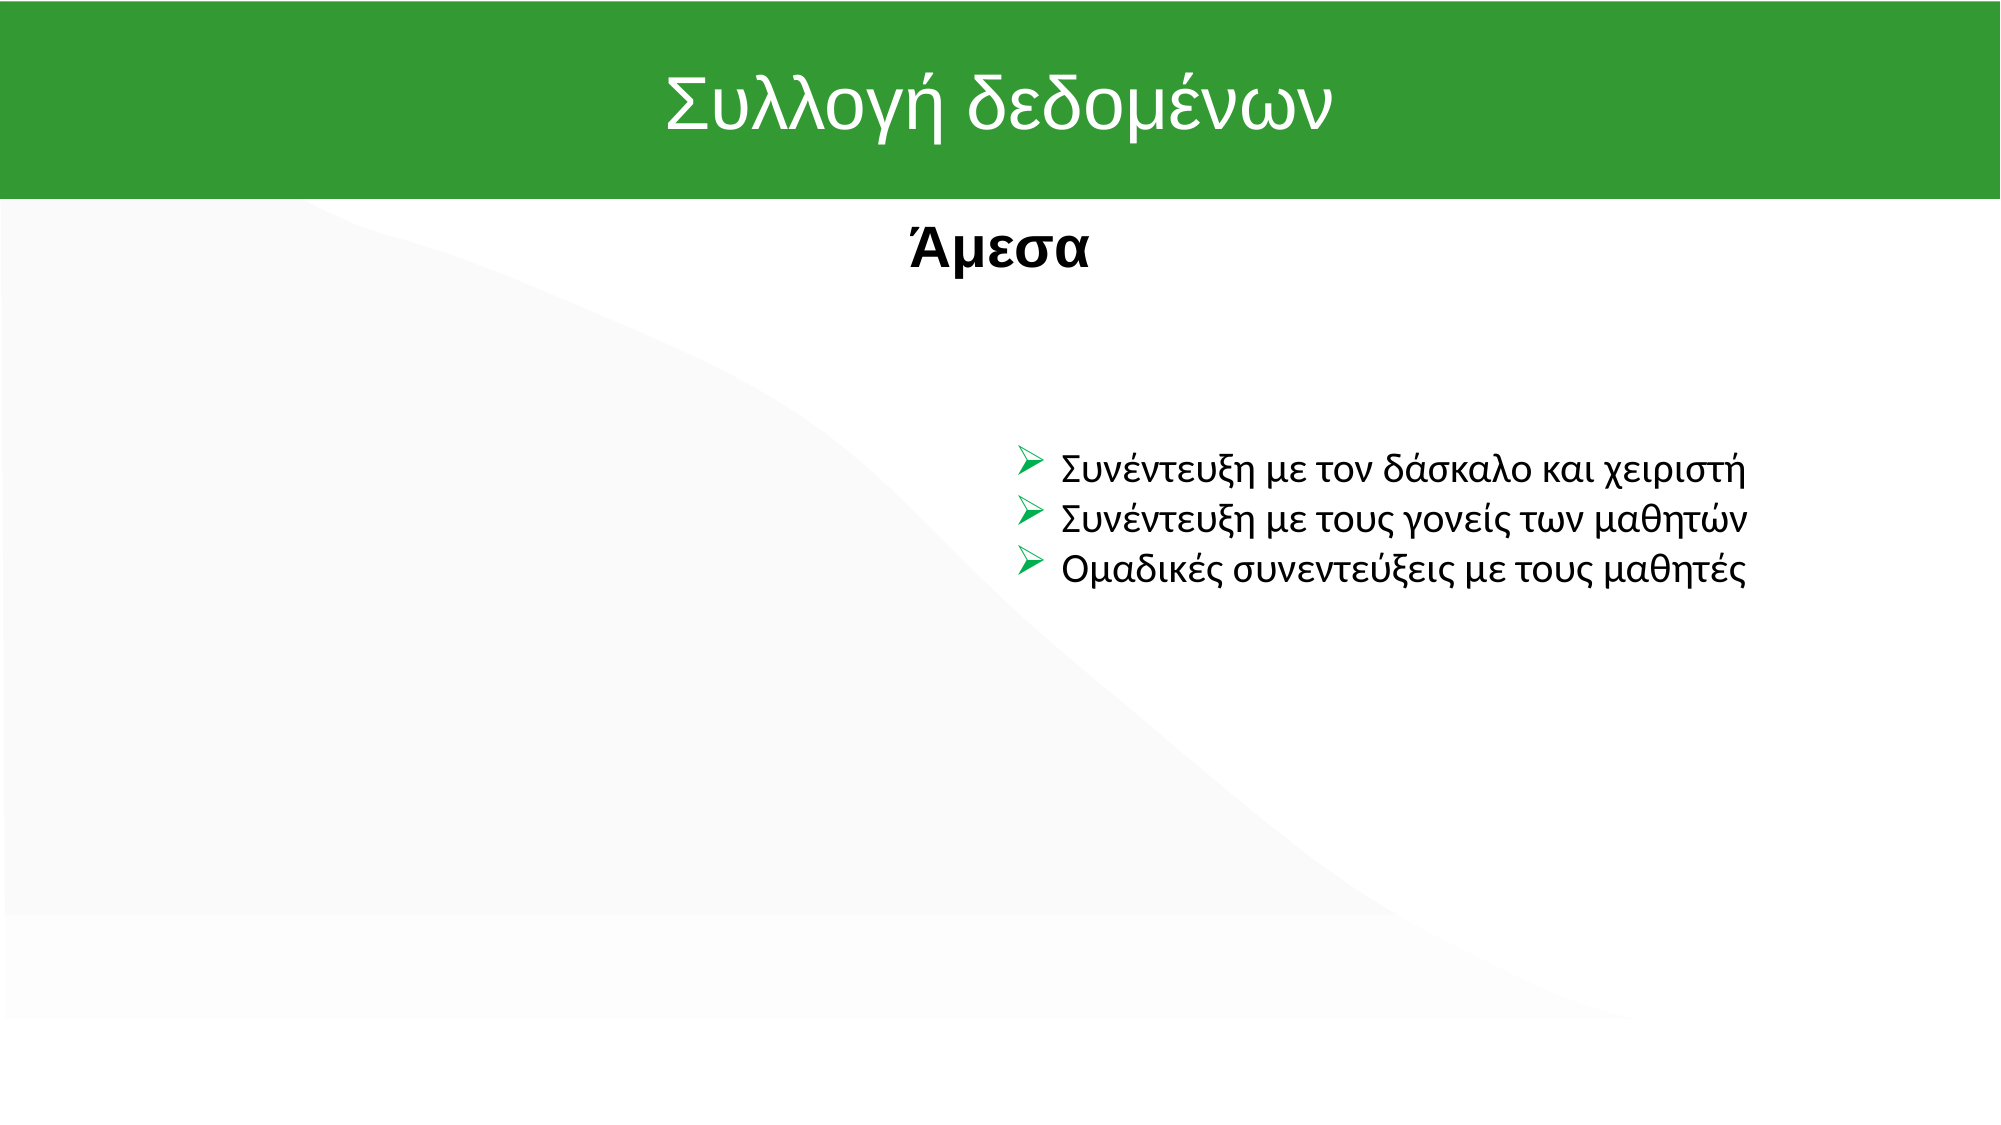

Συλλογή δεδομένων
Άμεσα
Συνέντευξη με τον δάσκαλο και χειριστή
Συνέντευξη με τους γονείς των μαθητών
Ομαδικές συνεντεύξεις με τους μαθητές